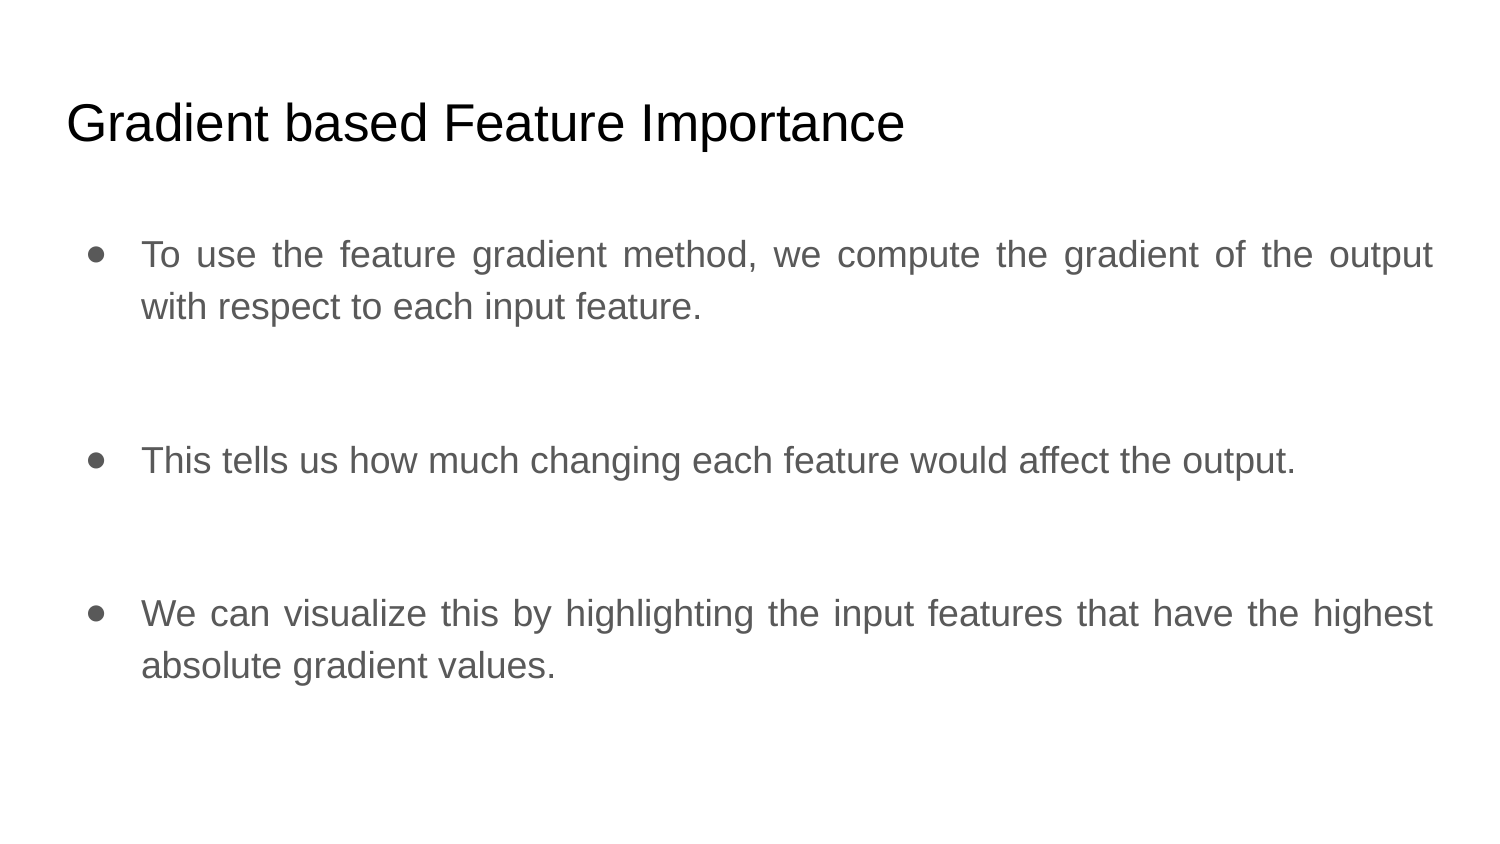

# Gradient based Feature Importance
To use the feature gradient method, we compute the gradient of the output with respect to each input feature.

This tells us how much changing each feature would affect the output.

We can visualize this by highlighting the input features that have the highest absolute gradient values.